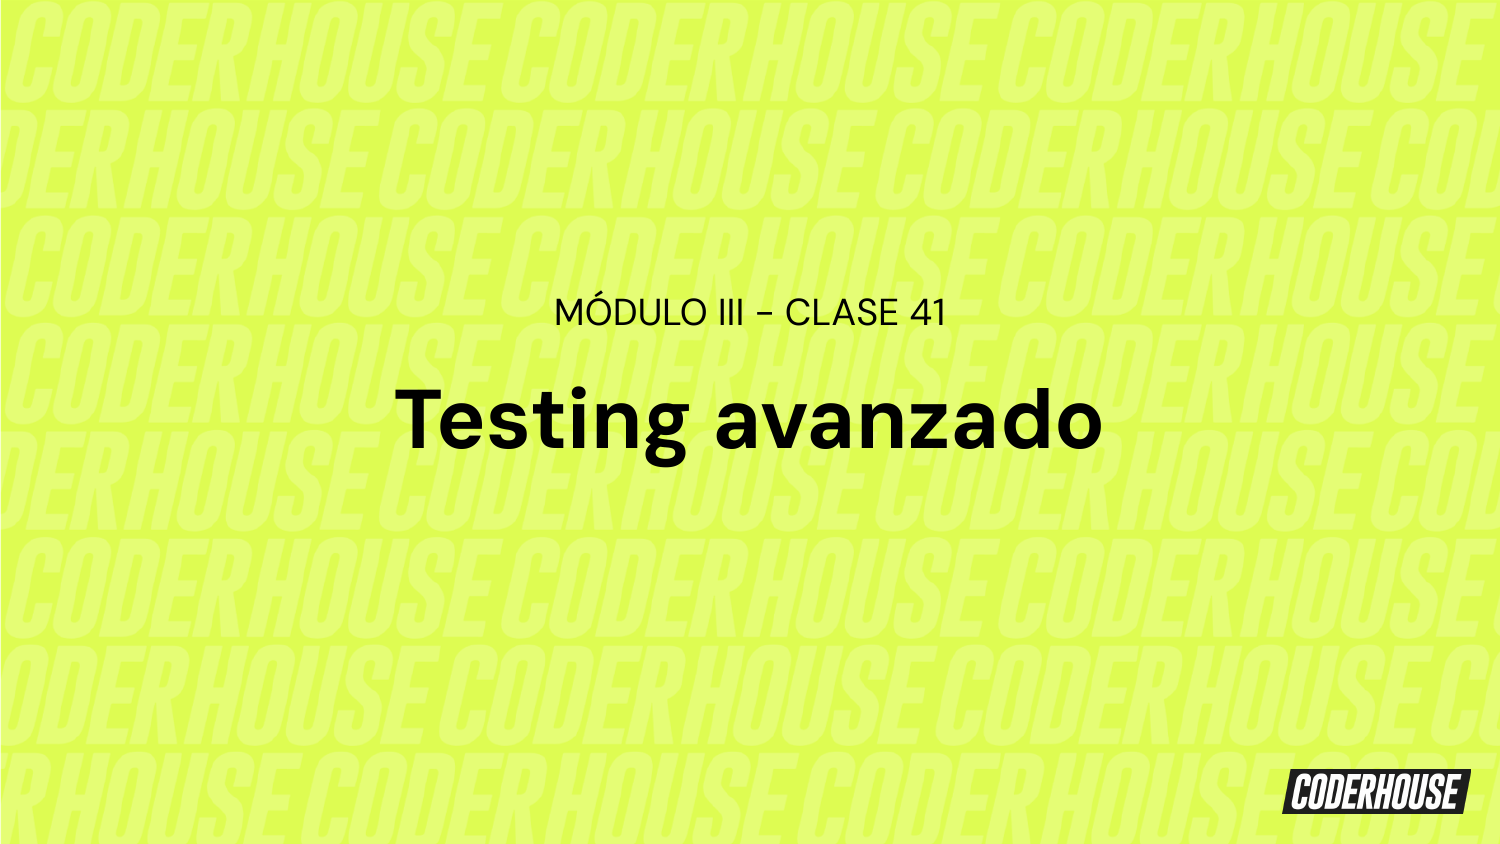

MÓDULO III - CLASE 41
Testing avanzado